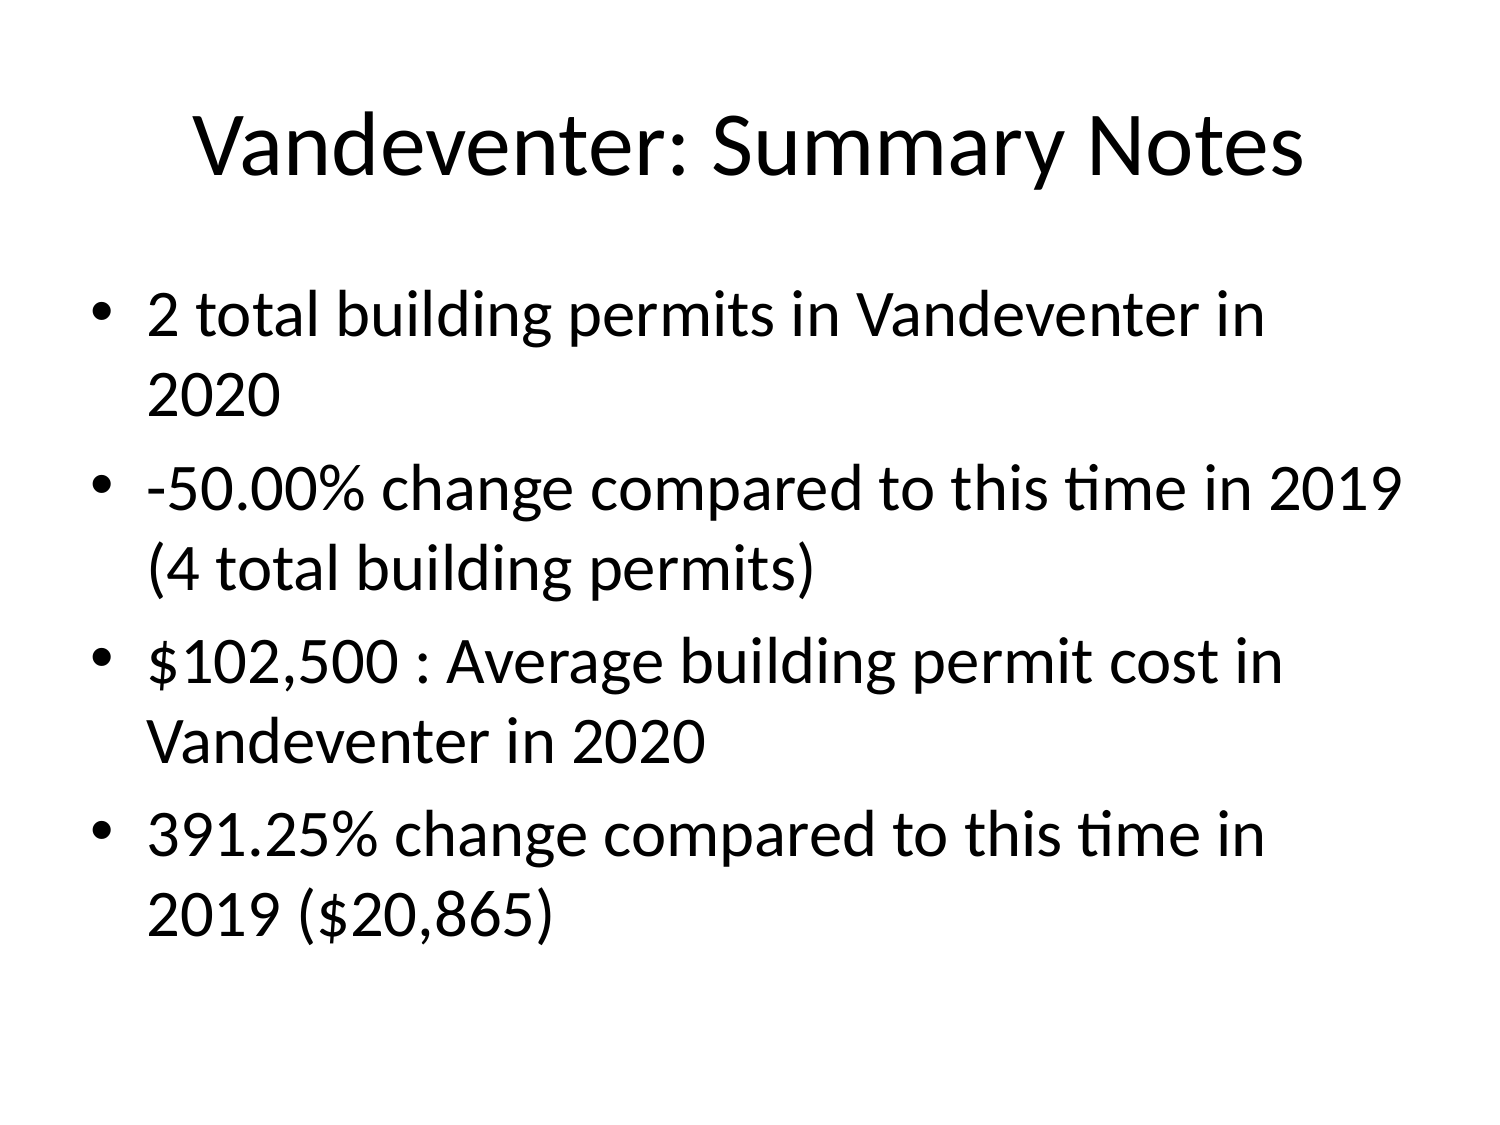

# Vandeventer: Summary Notes
2 total building permits in Vandeventer in 2020
-50.00% change compared to this time in 2019 (4 total building permits)
$102,500 : Average building permit cost in Vandeventer in 2020
391.25% change compared to this time in 2019 ($20,865)